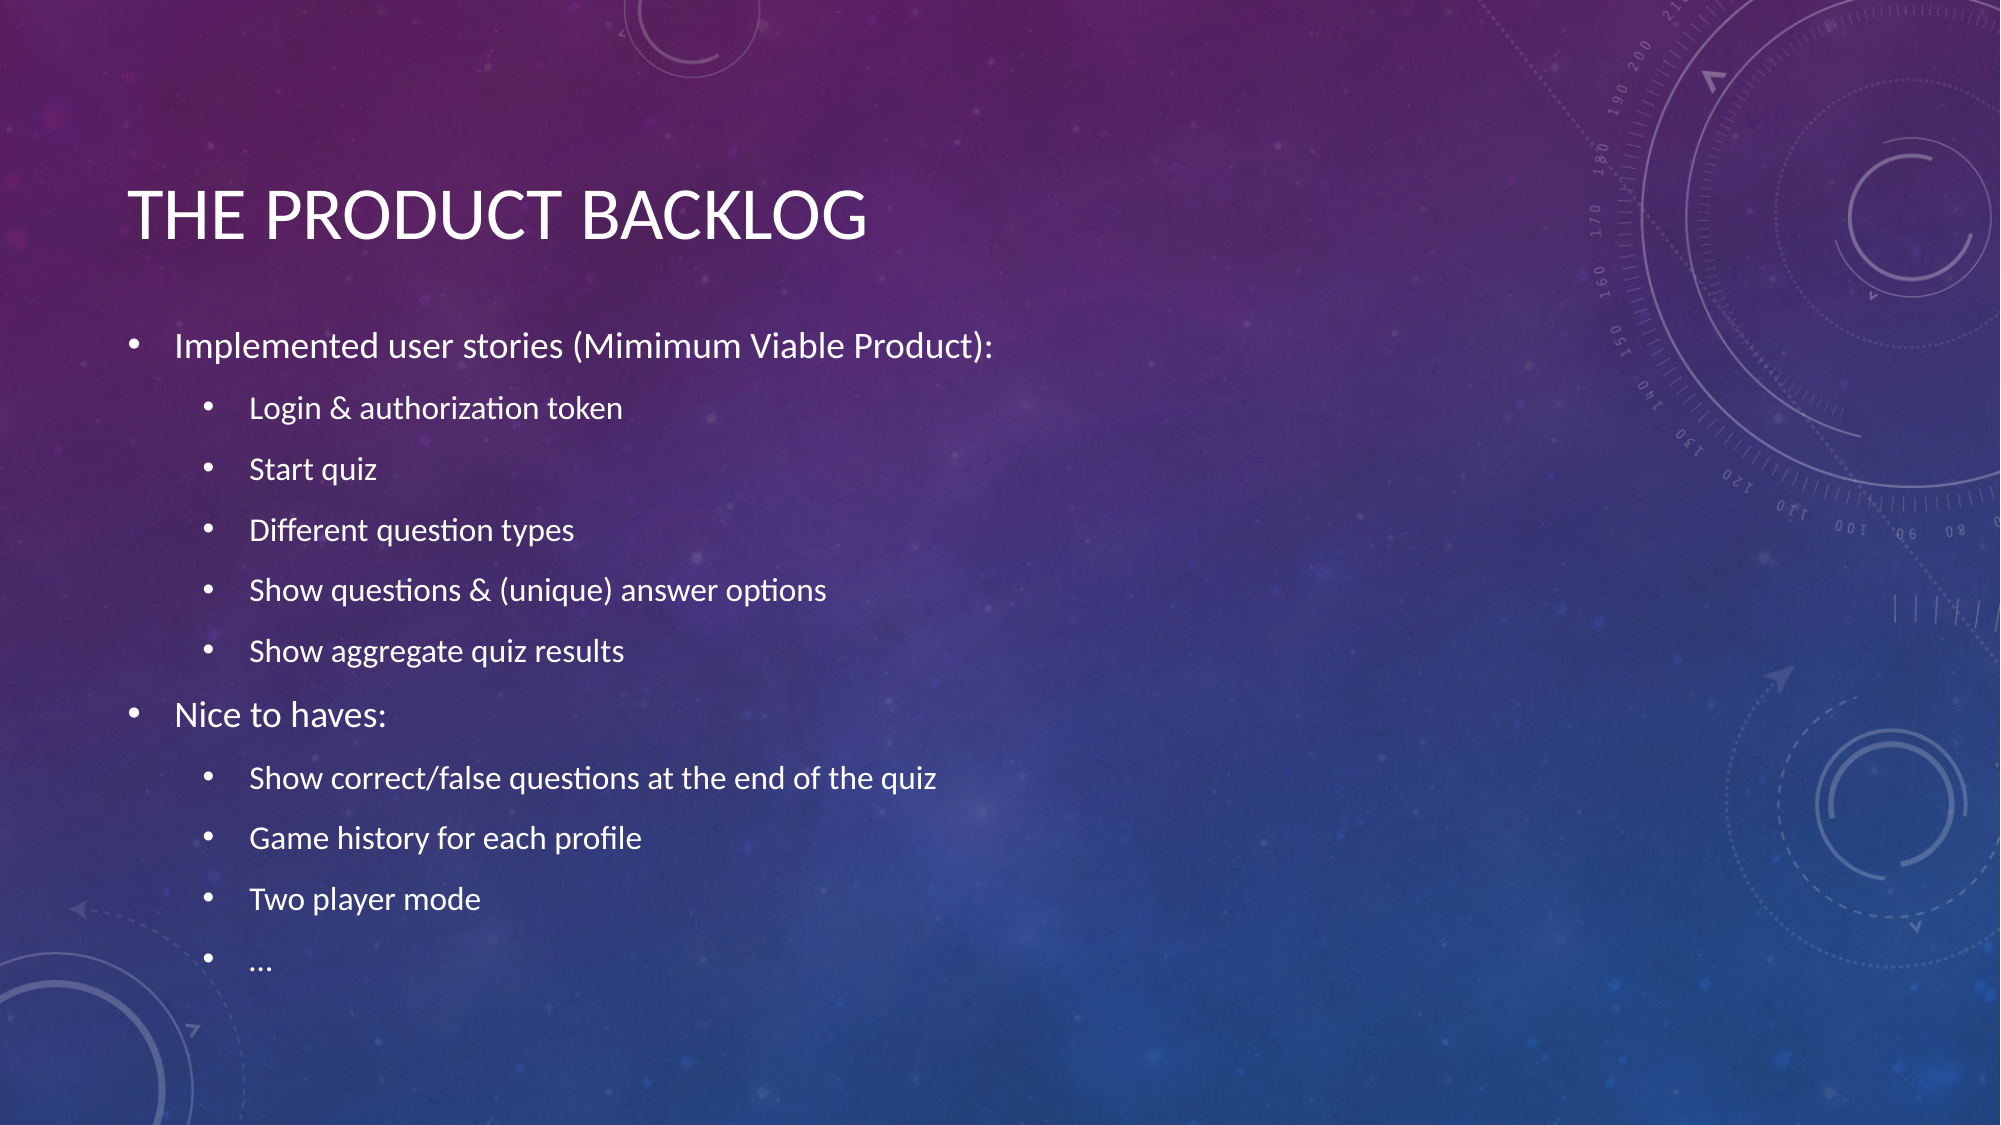

# The product backlog
Implemented user stories (Mimimum Viable Product):
Login & authorization token
Start quiz
Different question types
Show questions & (unique) answer options
Show aggregate quiz results
Nice to haves:
Show correct/false questions at the end of the quiz
Game history for each profile
Two player mode
…